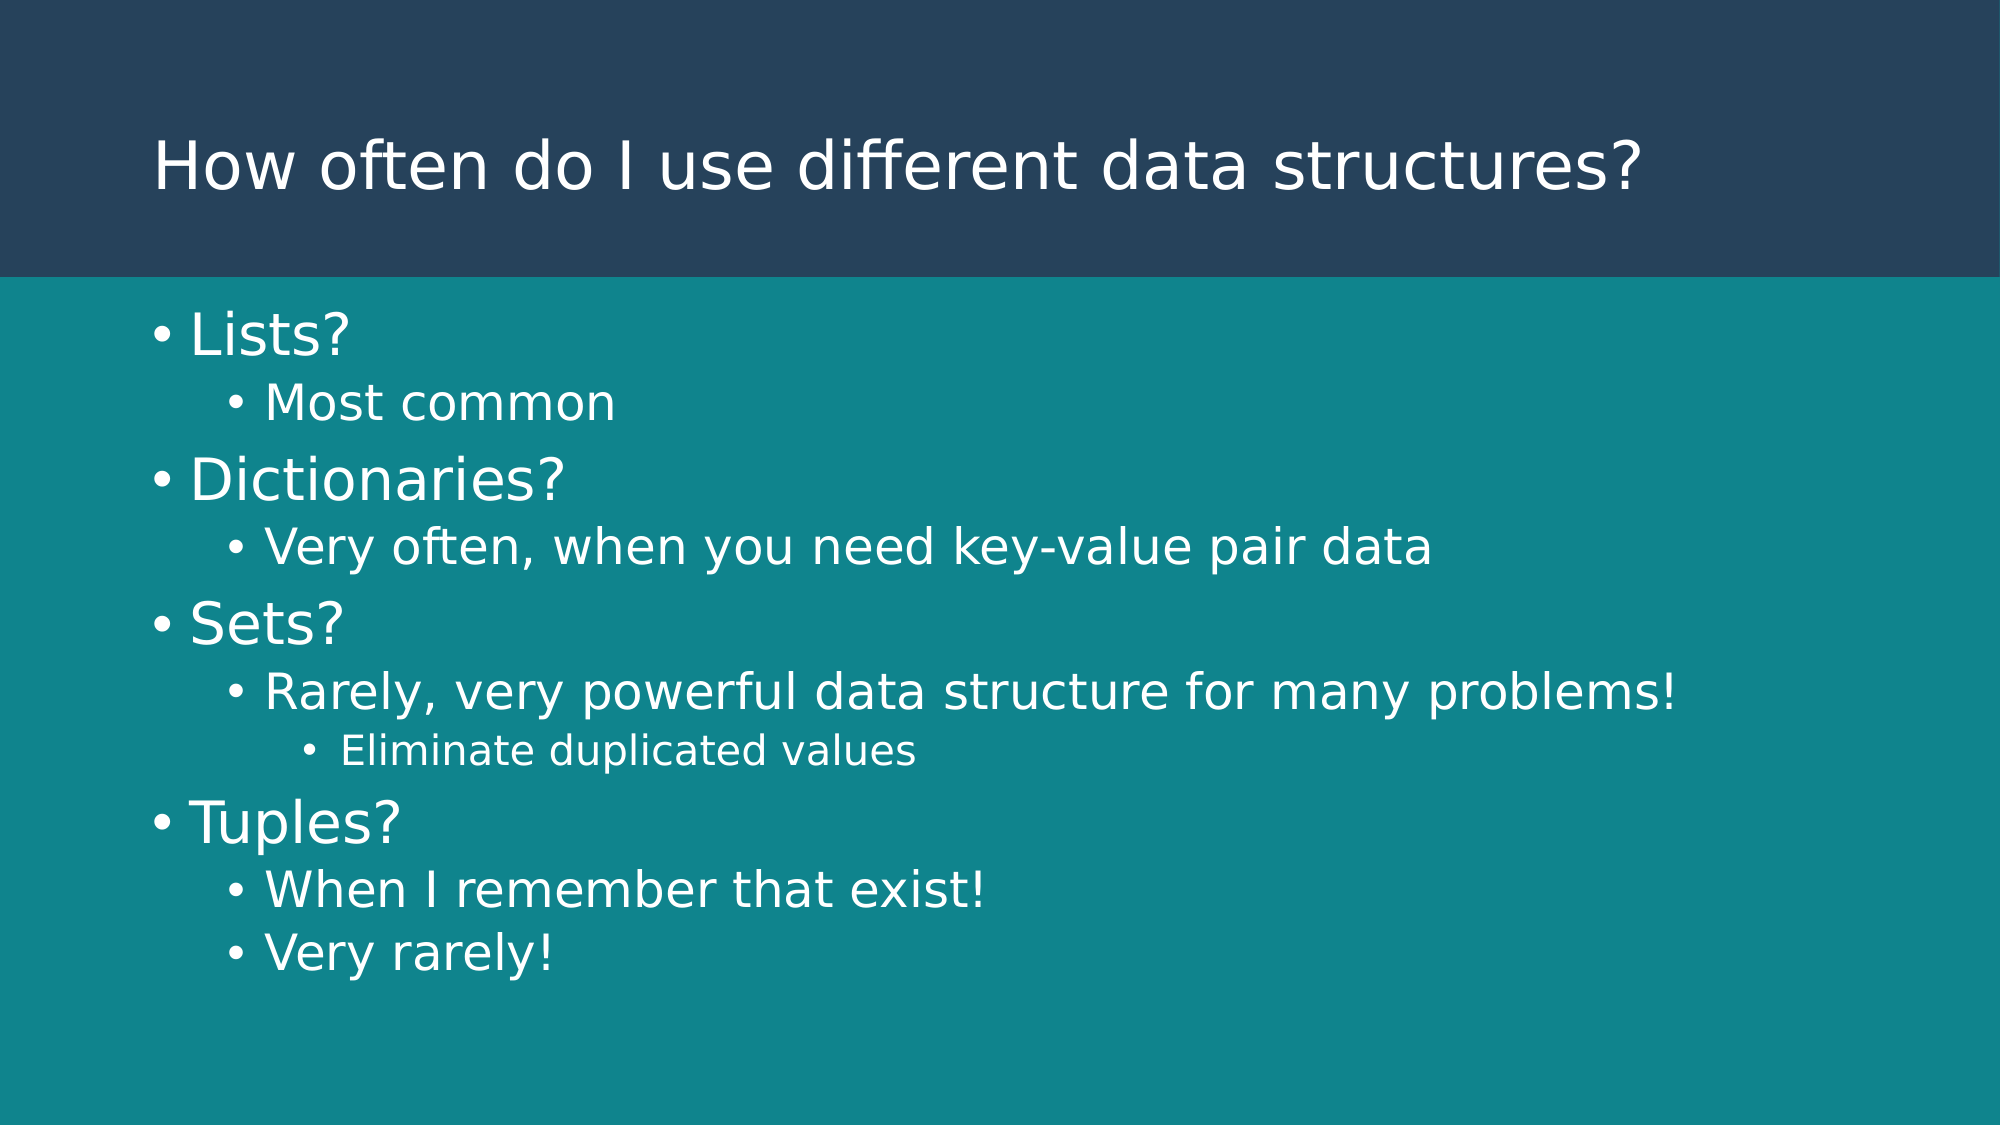

# How often do I use different data structures?
Lists?
Most common
Dictionaries?
Very often, when you need key-value pair data
Sets?
Rarely, very powerful data structure for many problems!
Eliminate duplicated values
Tuples?
When I remember that exist!
Very rarely!